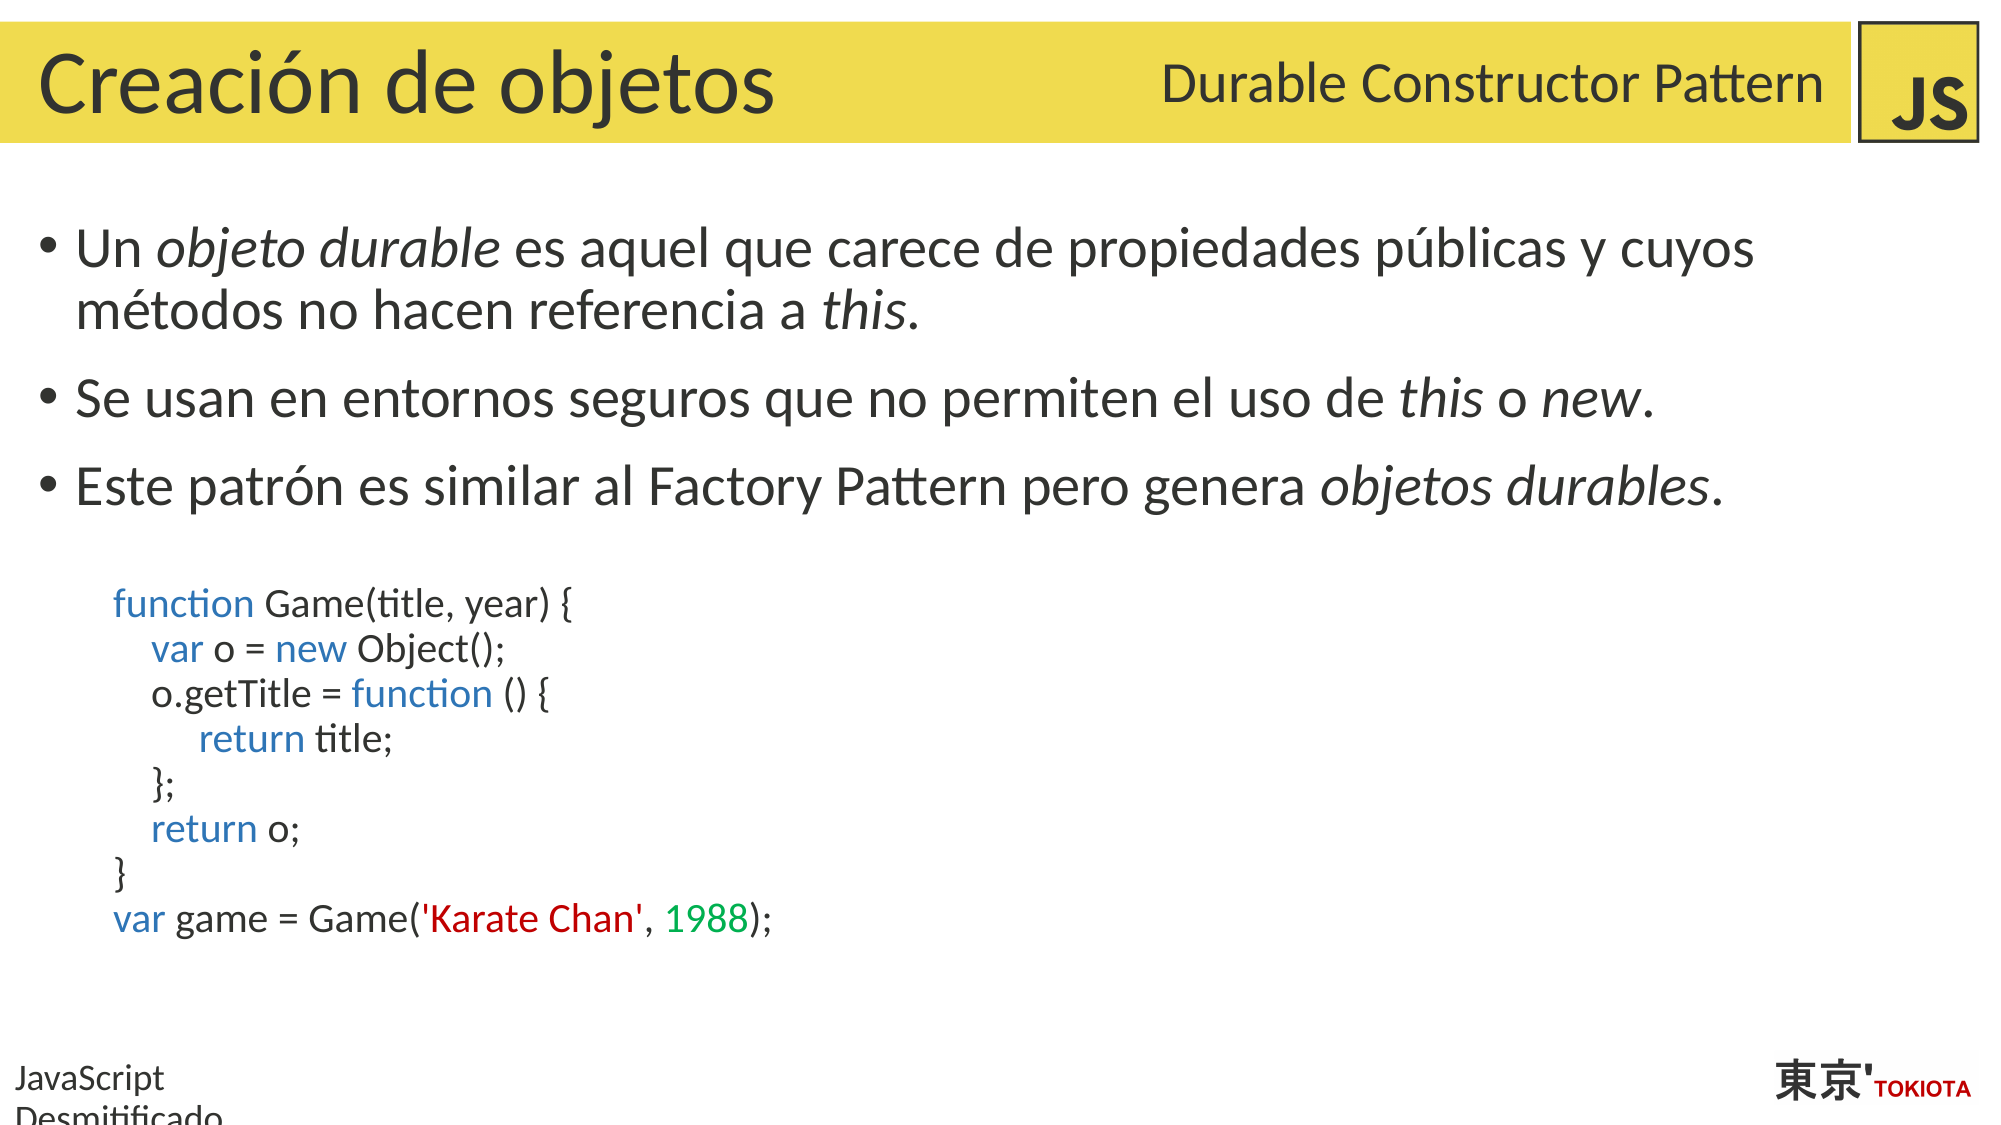

# Creación de objetos
Durable Constructor Pattern
Un objeto durable es aquel que carece de propiedades públicas y cuyos métodos no hacen referencia a this.
Se usan en entornos seguros que no permiten el uso de this o new.
Este patrón es similar al Factory Pattern pero genera objetos durables.

function Game(title, year) {
    var o = new Object();
    o.getTitle = function () {
         return title;
    };
    return o;
}
var game = Game('Karate Chan', 1988);